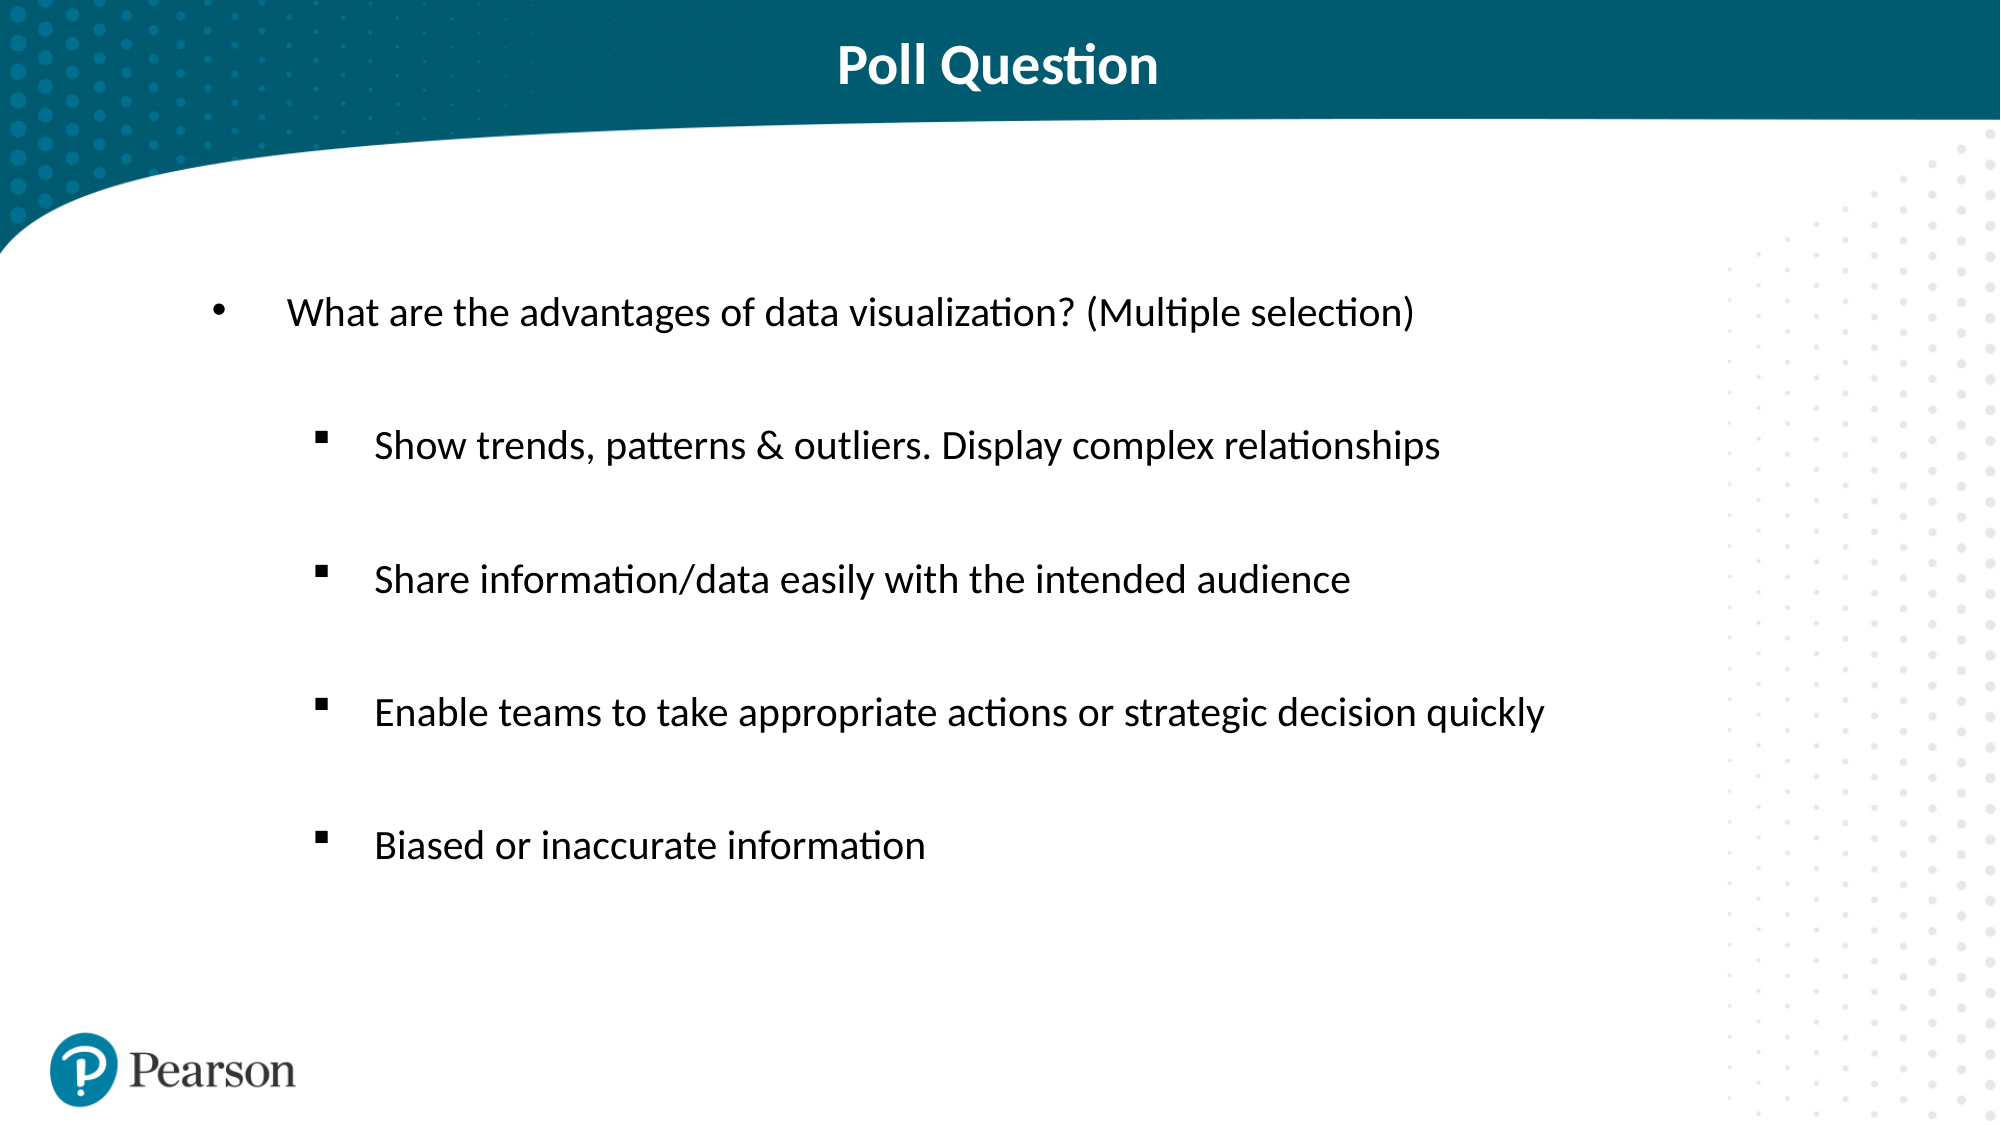

# Poll Question
What are the advantages of data visualization? (Multiple selection)
Show trends, patterns & outliers. Display complex relationships
Share information/data easily with the intended audience
Enable teams to take appropriate actions or strategic decision quickly
Biased or inaccurate information